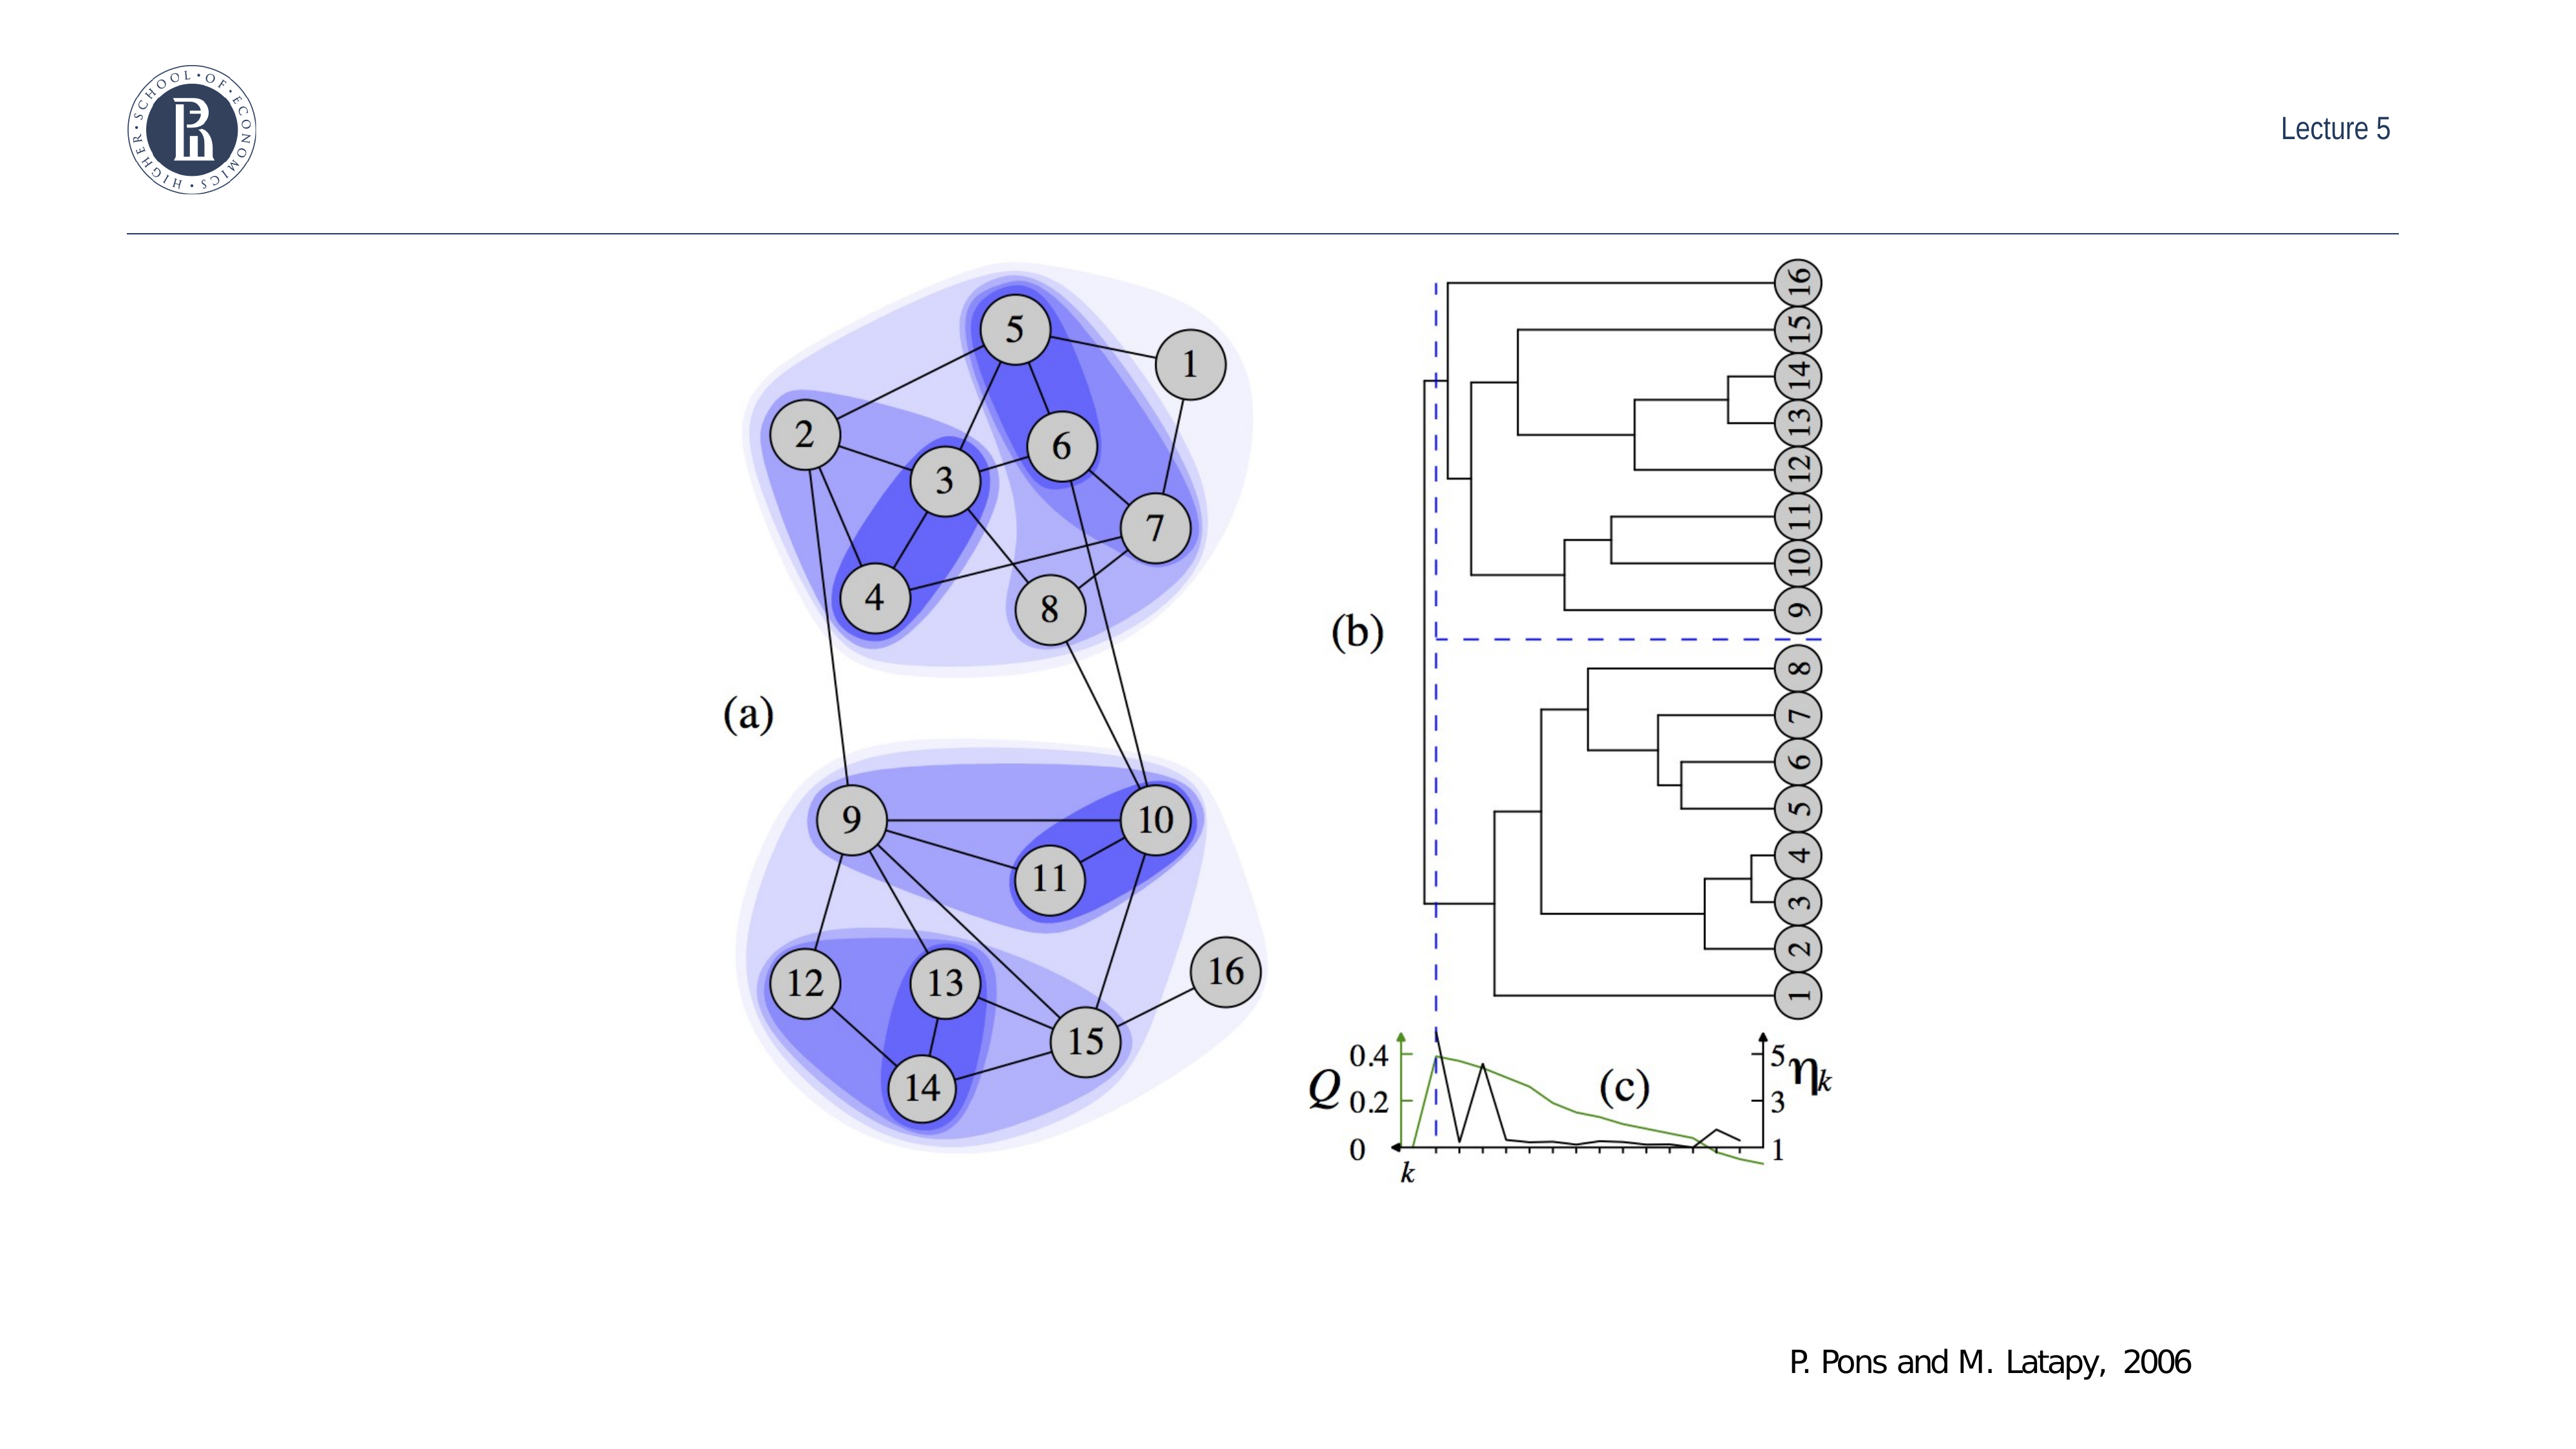

Walktrap
#

P. Pons and M. Latapy, 2006